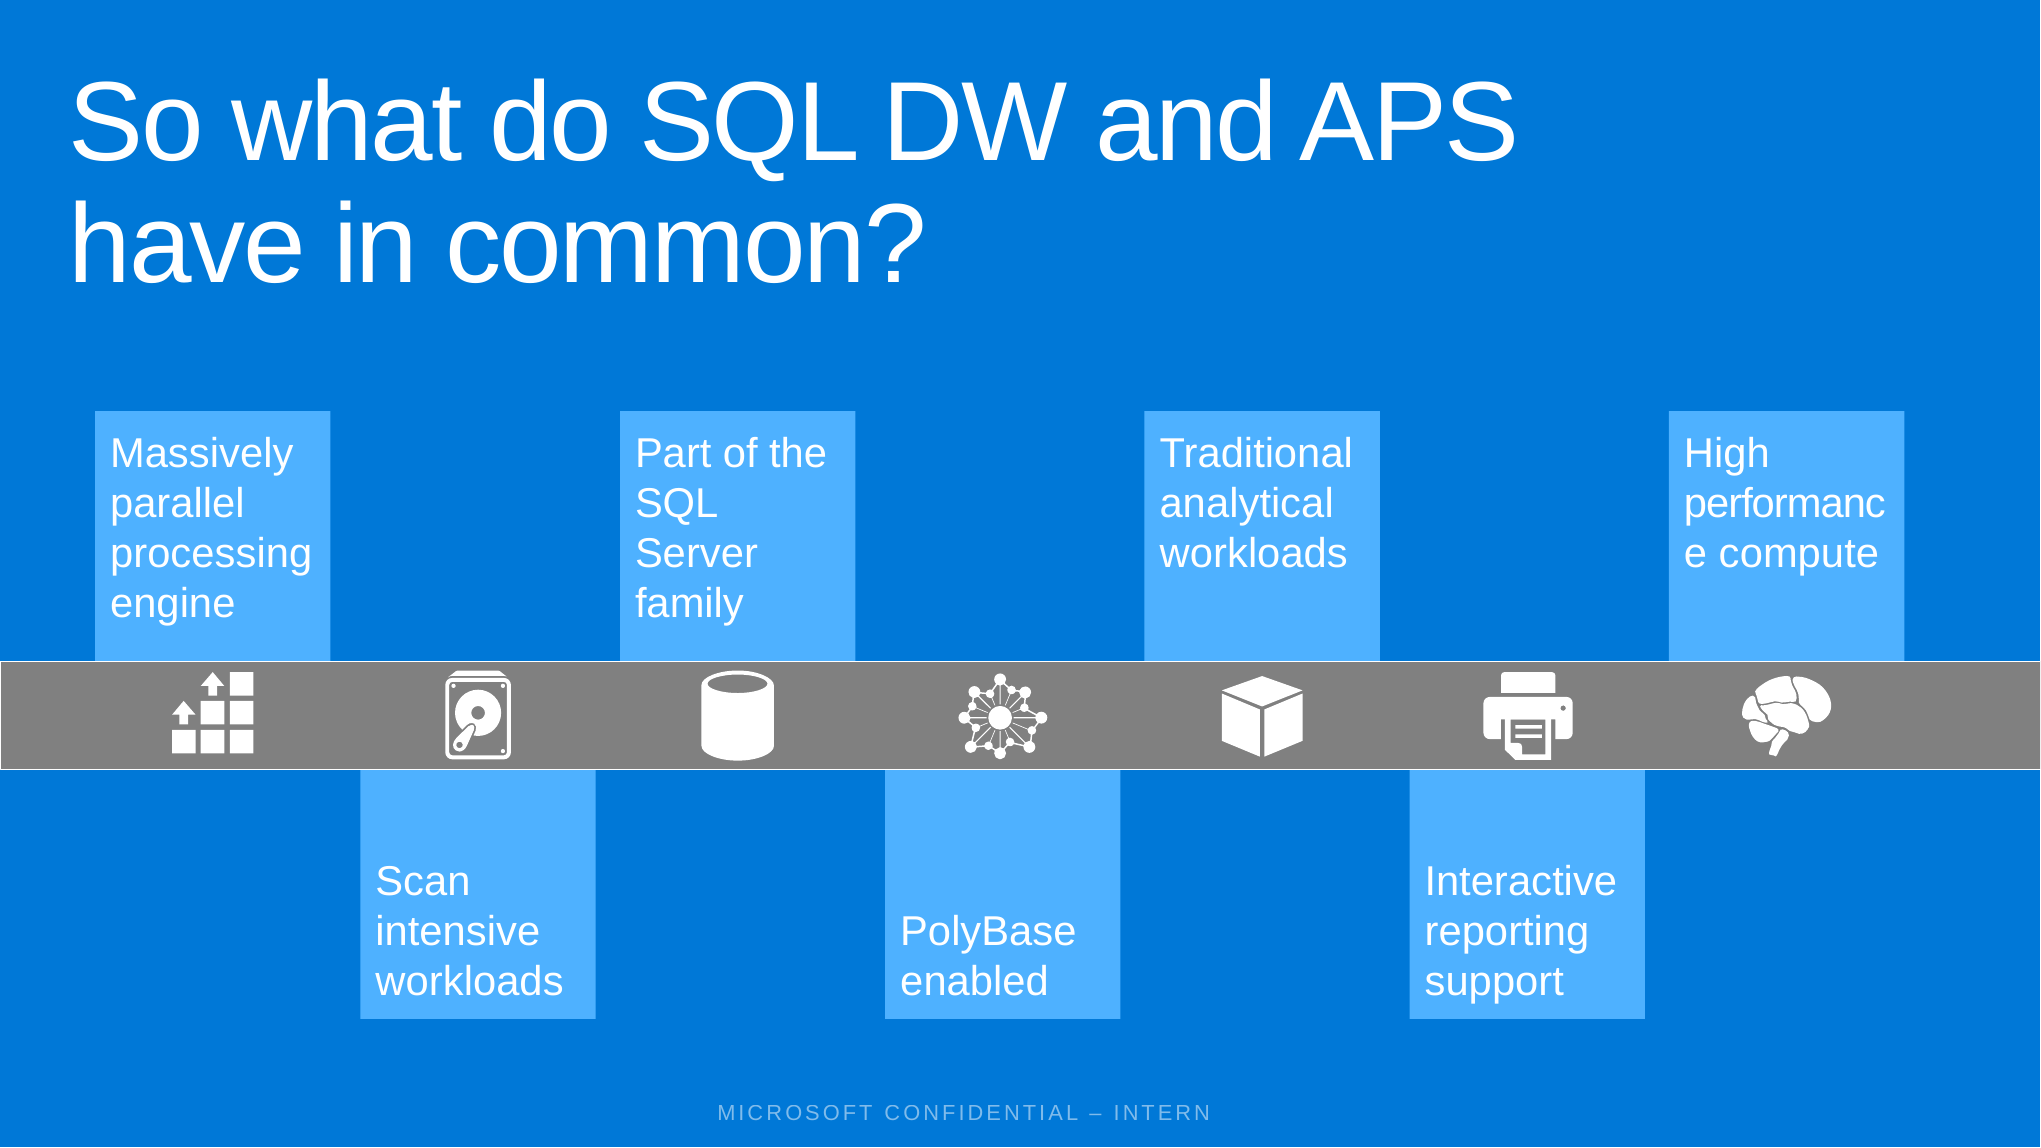

# So what do SQL DW and APS have in common?
Massively parallel processing engine
Part of the SQL Server family
Traditional analytical workloads
High performance compute

Scan intensive workloads
PolyBase enabled
Interactive reporting support